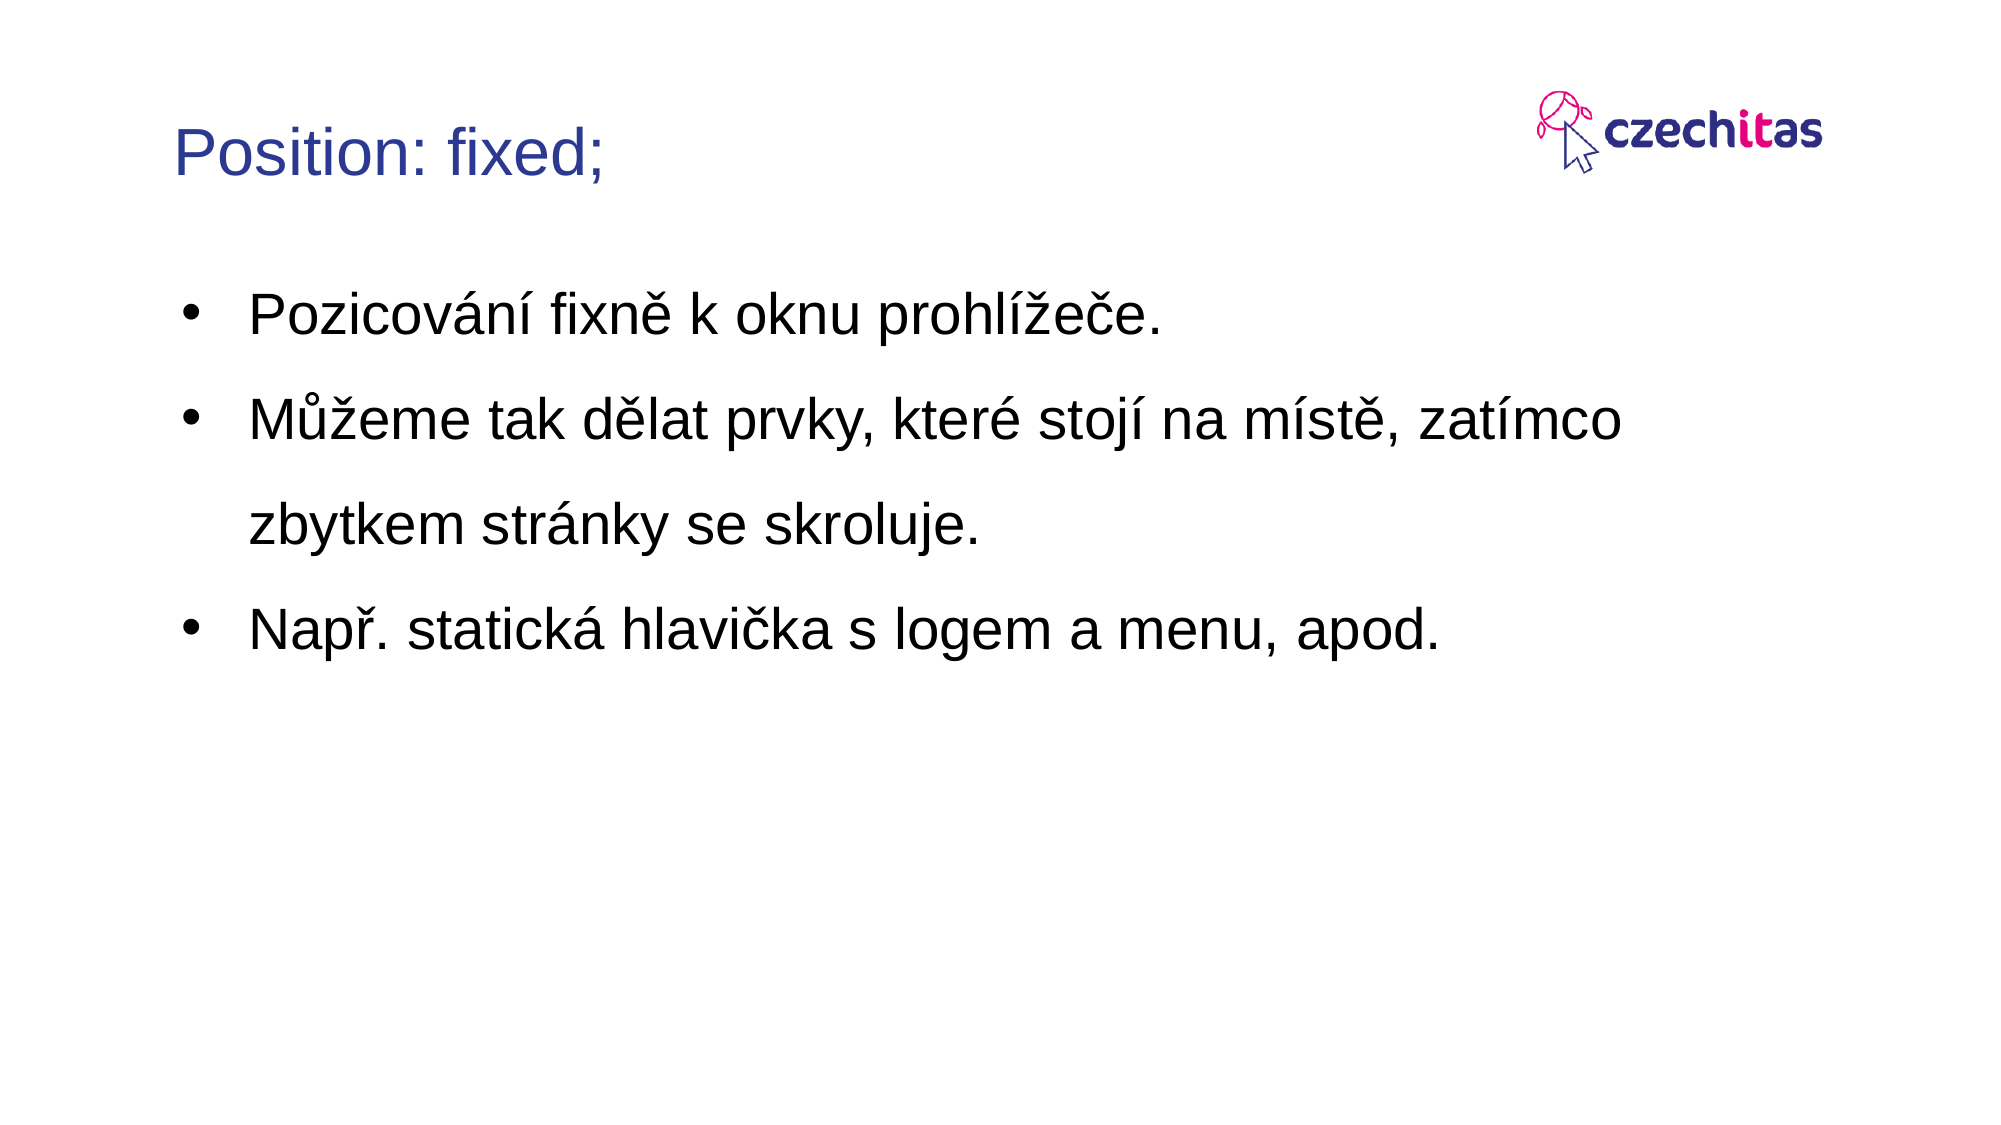

# Position: fixed;
Pozicování fixně k oknu prohlížeče.
Můžeme tak dělat prvky, které stojí na místě, zatímco zbytkem stránky se skroluje.
Např. statická hlavička s logem a menu, apod.